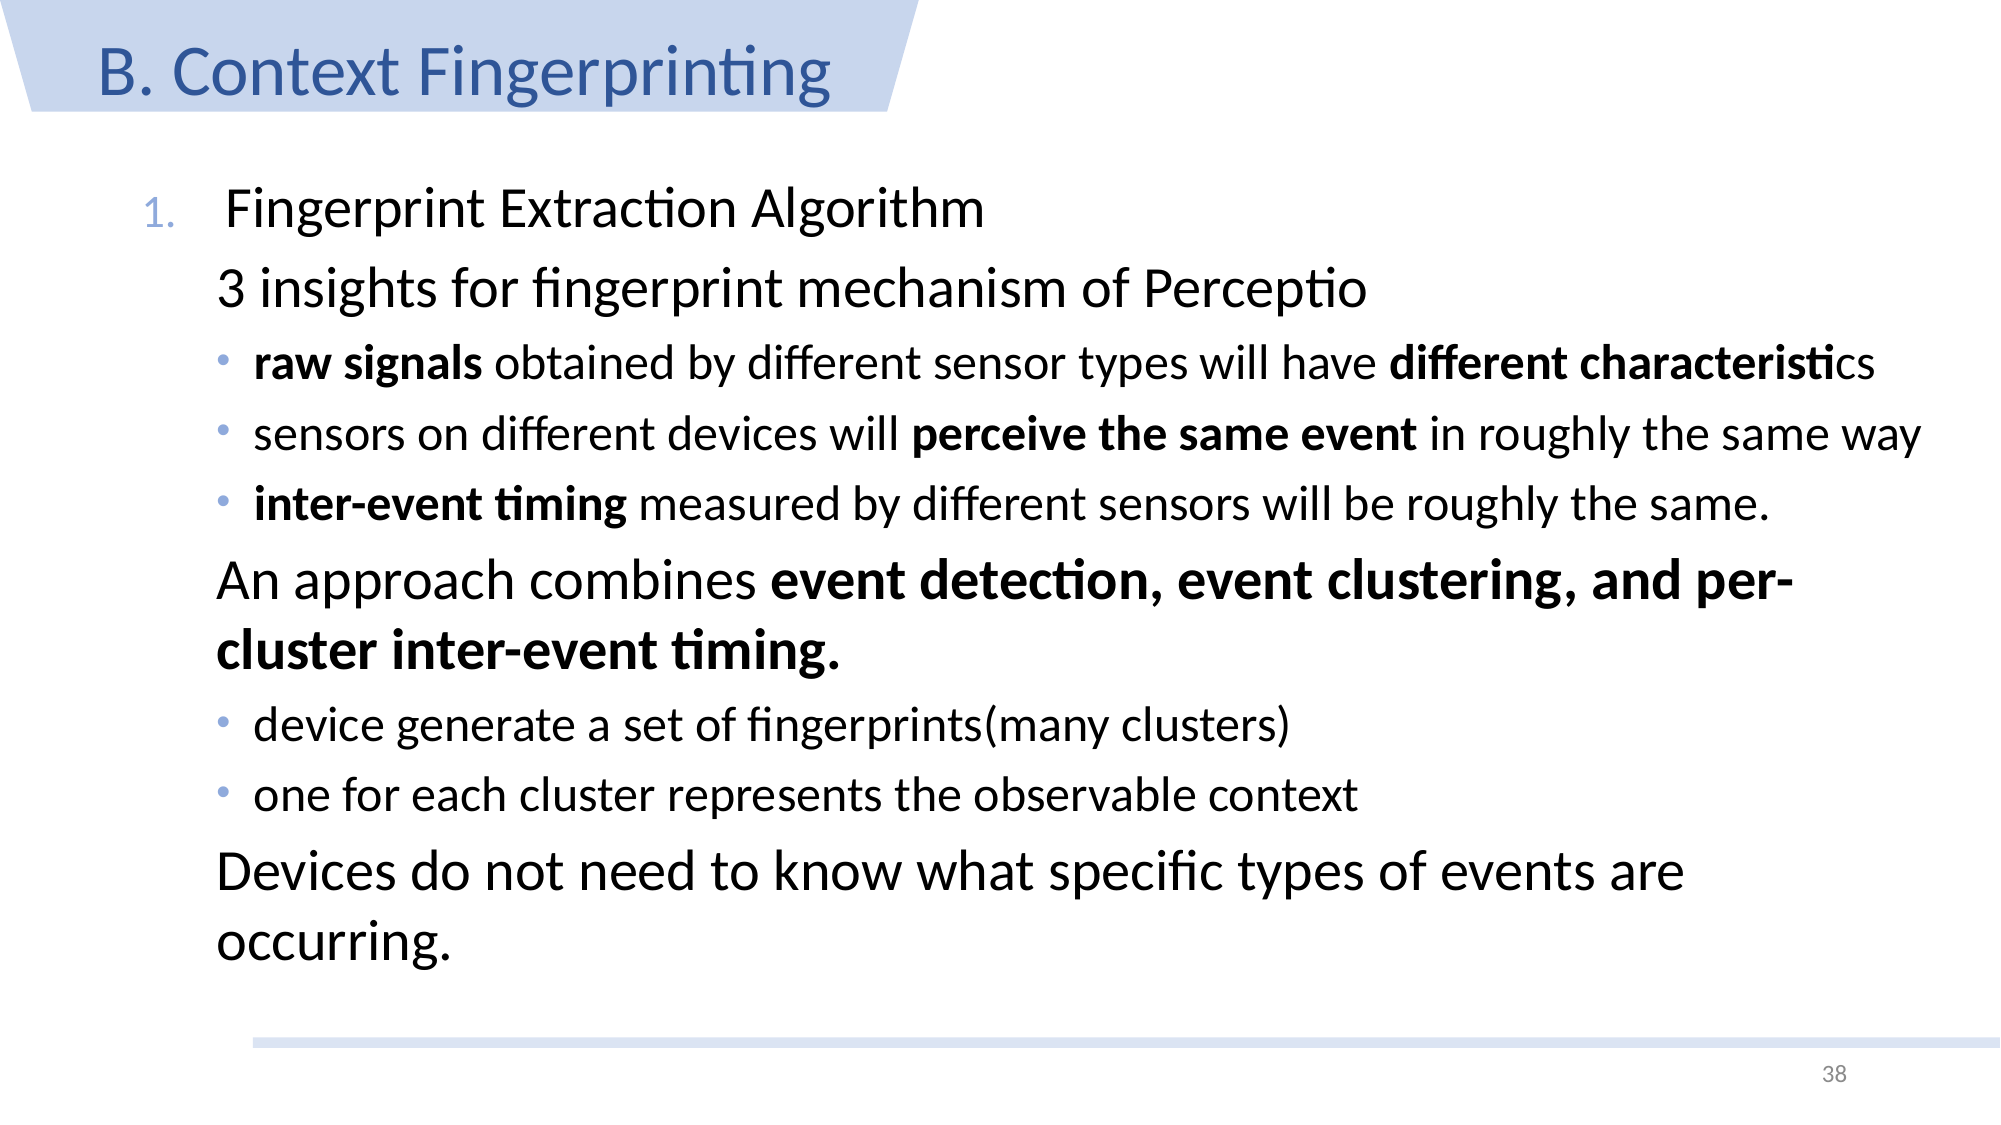

# B. Context Fingerprinting
Fingerprint Extraction Algorithm
3 insights for fingerprint mechanism of Perceptio
raw signals obtained by different sensor types will have different characteristics
sensors on different devices will perceive the same event in roughly the same way
inter-event timing measured by different sensors will be roughly the same.
An approach combines event detection, event clustering, and per-cluster inter-event timing.
device generate a set of fingerprints(many clusters)
one for each cluster represents the observable context
Devices do not need to know what specific types of events are occurring.
38